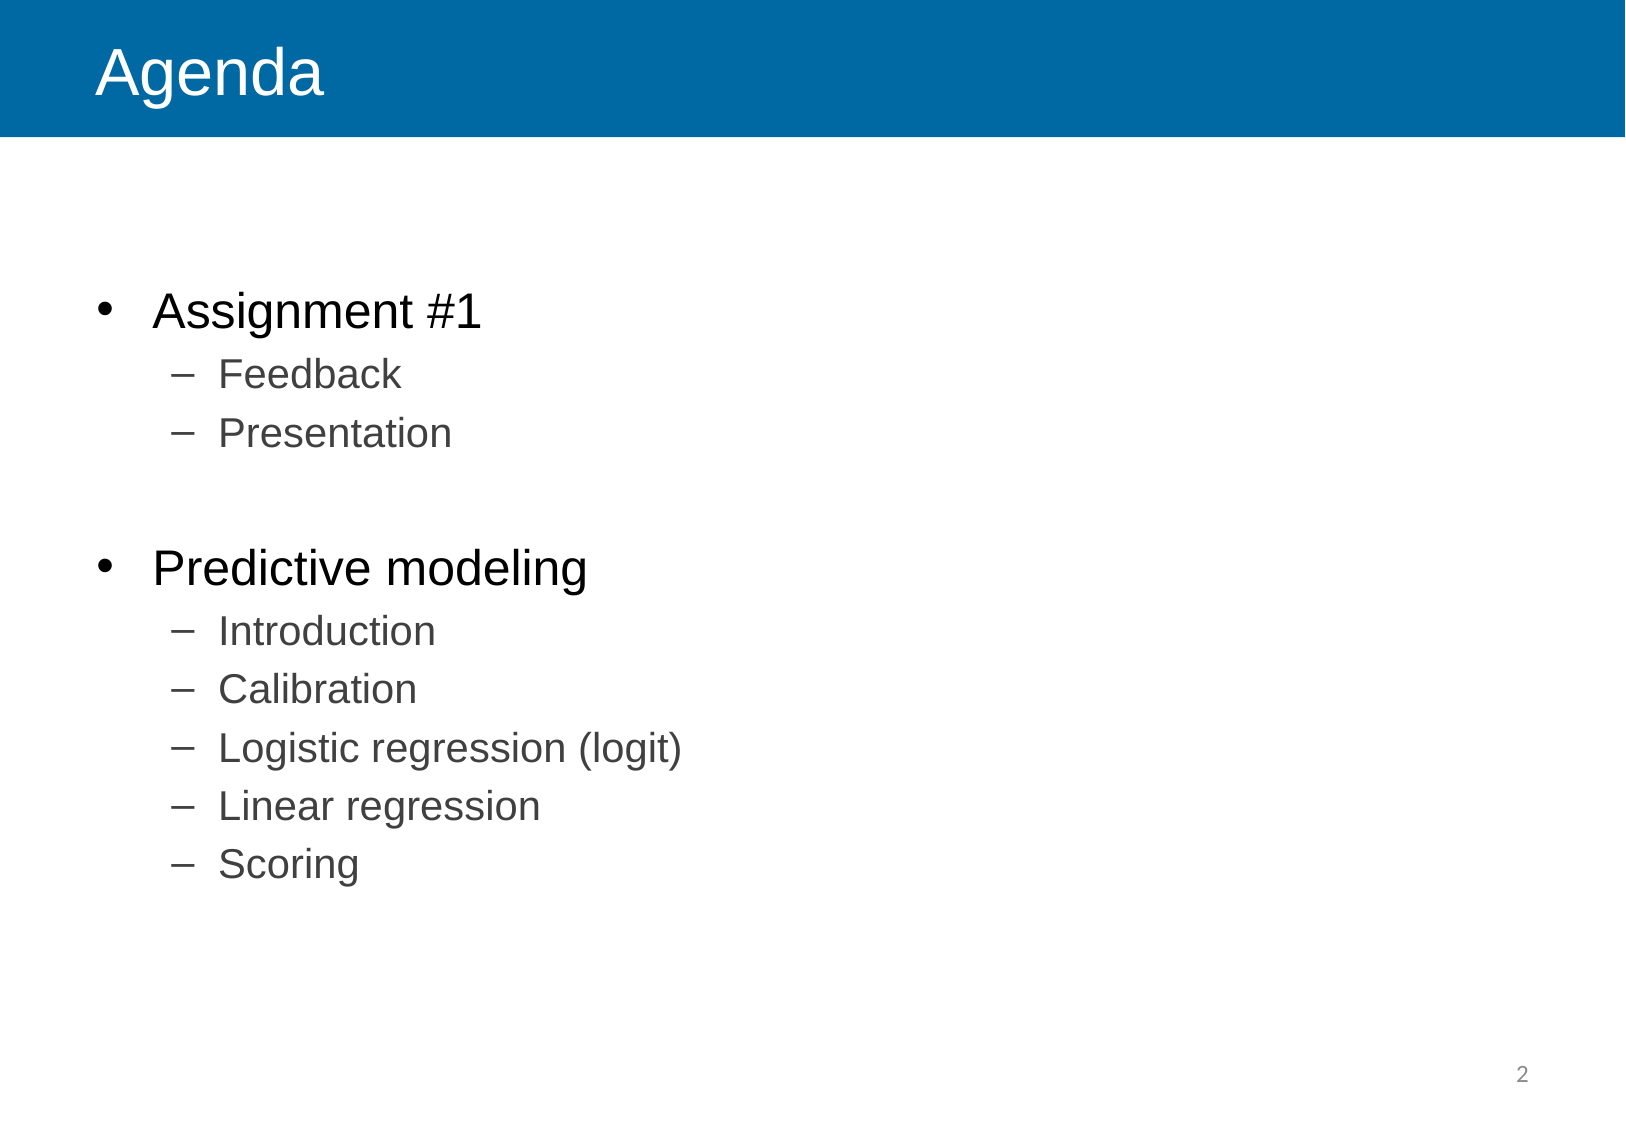

# Agenda
Assignment #1
Feedback
Presentation

Predictive modeling
Introduction
Calibration
Logistic regression (logit)
Linear regression
Scoring
2